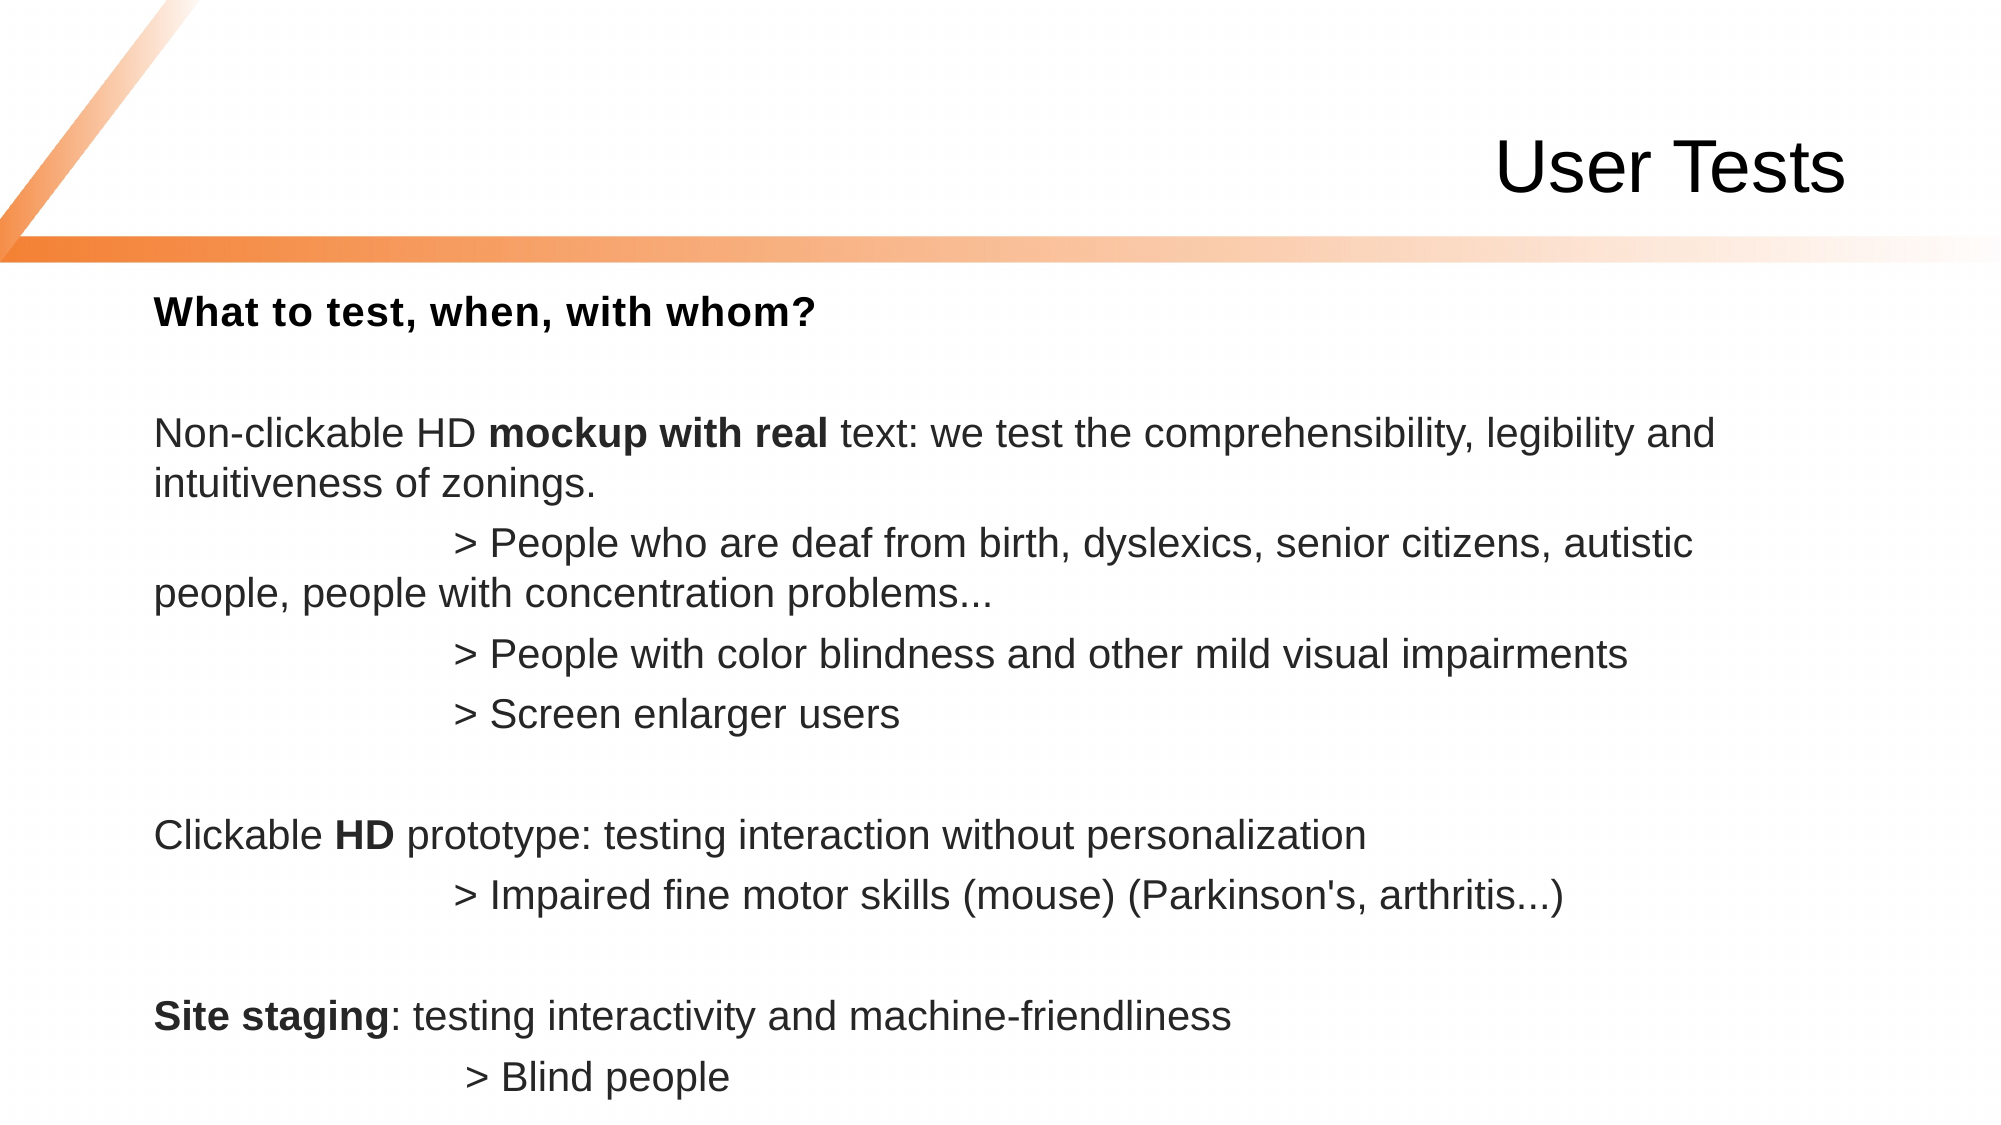

# User Tests
What to test, when, with whom?

Non-clickable HD mockup with real text: we test the comprehensibility, legibility and intuitiveness of zonings.
		> People who are deaf from birth, dyslexics, senior citizens, autistic people, people with concentration problems...
		> People with color blindness and other mild visual impairments
		> Screen enlarger users

Clickable HD prototype: testing interaction without personalization
		> Impaired fine motor skills (mouse) (Parkinson's, arthritis...)

Site staging: testing interactivity and machine-friendliness
		 > Blind people